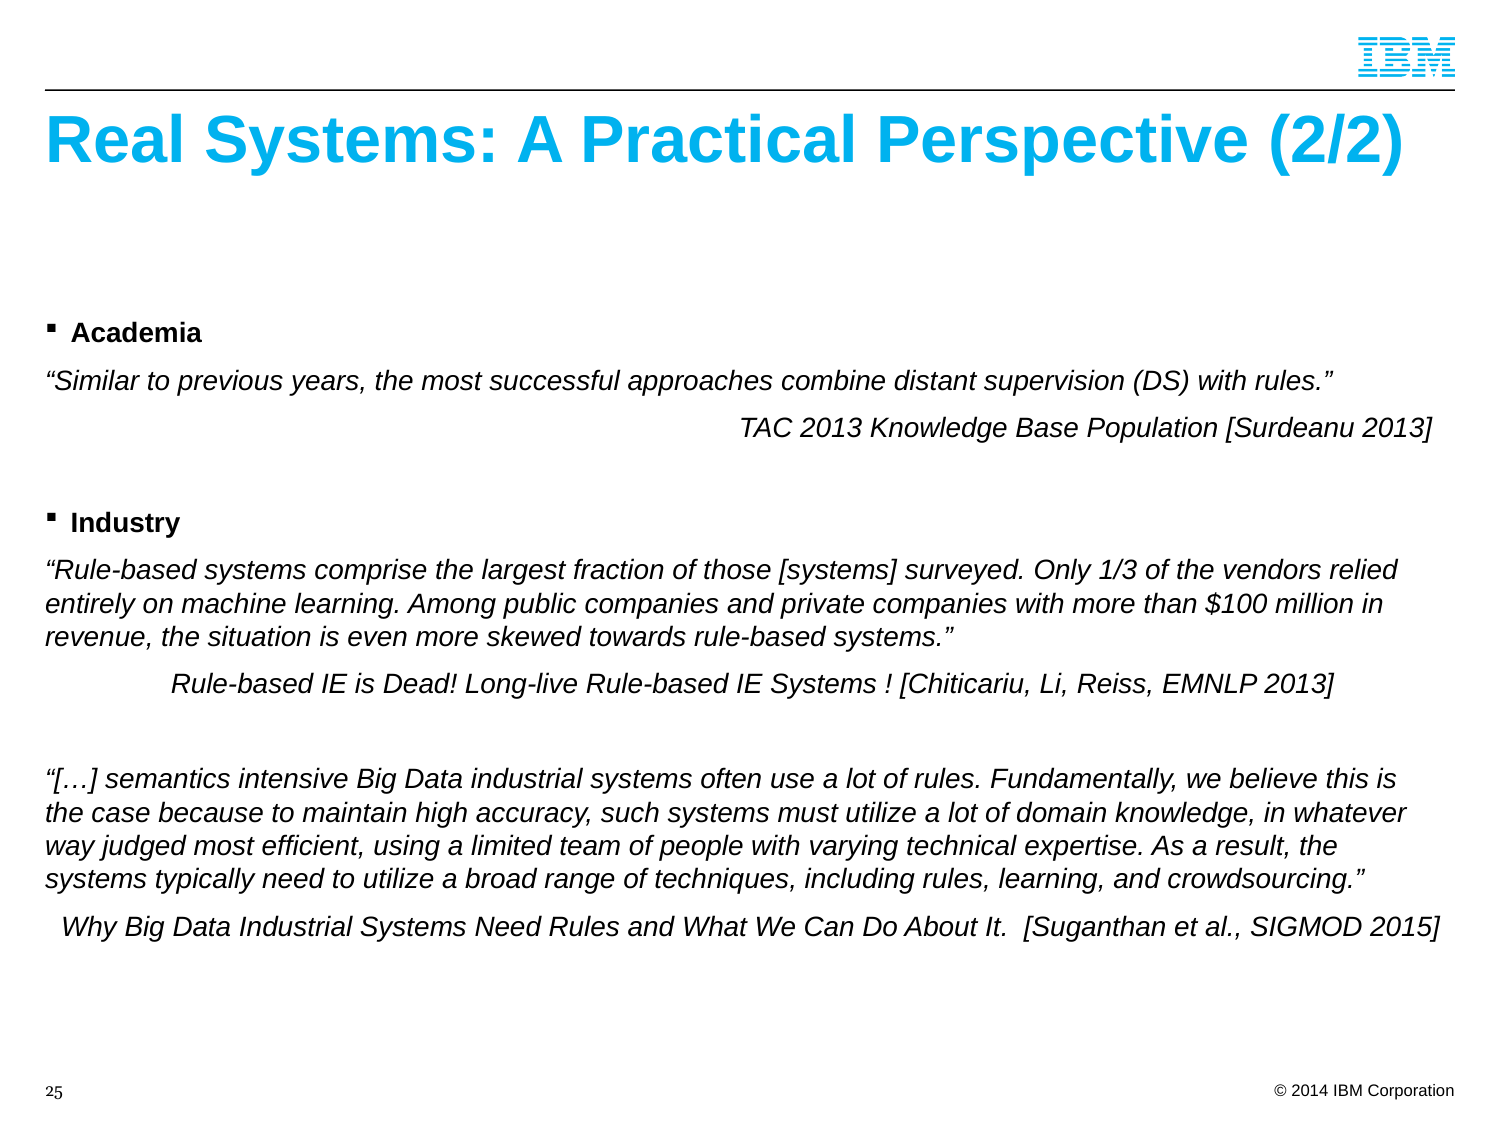

# Real Systems: A Practical Perspective (2/2)
Academia
“Similar to previous years, the most successful approaches combine distant supervision (DS) with rules.”
	TAC 2013 Knowledge Base Population [Surdeanu 2013]

Industry
“Rule-based systems comprise the largest fraction of those [systems] surveyed. Only 1/3 of the vendors relied entirely on machine learning. Among public companies and private companies with more than $100 million in revenue, the situation is even more skewed towards rule-based systems.”
	Rule-based IE is Dead! Long-live Rule-based IE Systems ! [Chiticariu, Li, Reiss, EMNLP 2013]

“[…] semantics intensive Big Data industrial systems often use a lot of rules. Fundamentally, we believe this is the case because to maintain high accuracy, such systems must utilize a lot of domain knowledge, in whatever way judged most efficient, using a limited team of people with varying technical expertise. As a result, the systems typically need to utilize a broad range of techniques, including rules, learning, and crowdsourcing.”
Why Big Data Industrial Systems Need Rules and What We Can Do About It.  [Suganthan et al., SIGMOD 2015]

25